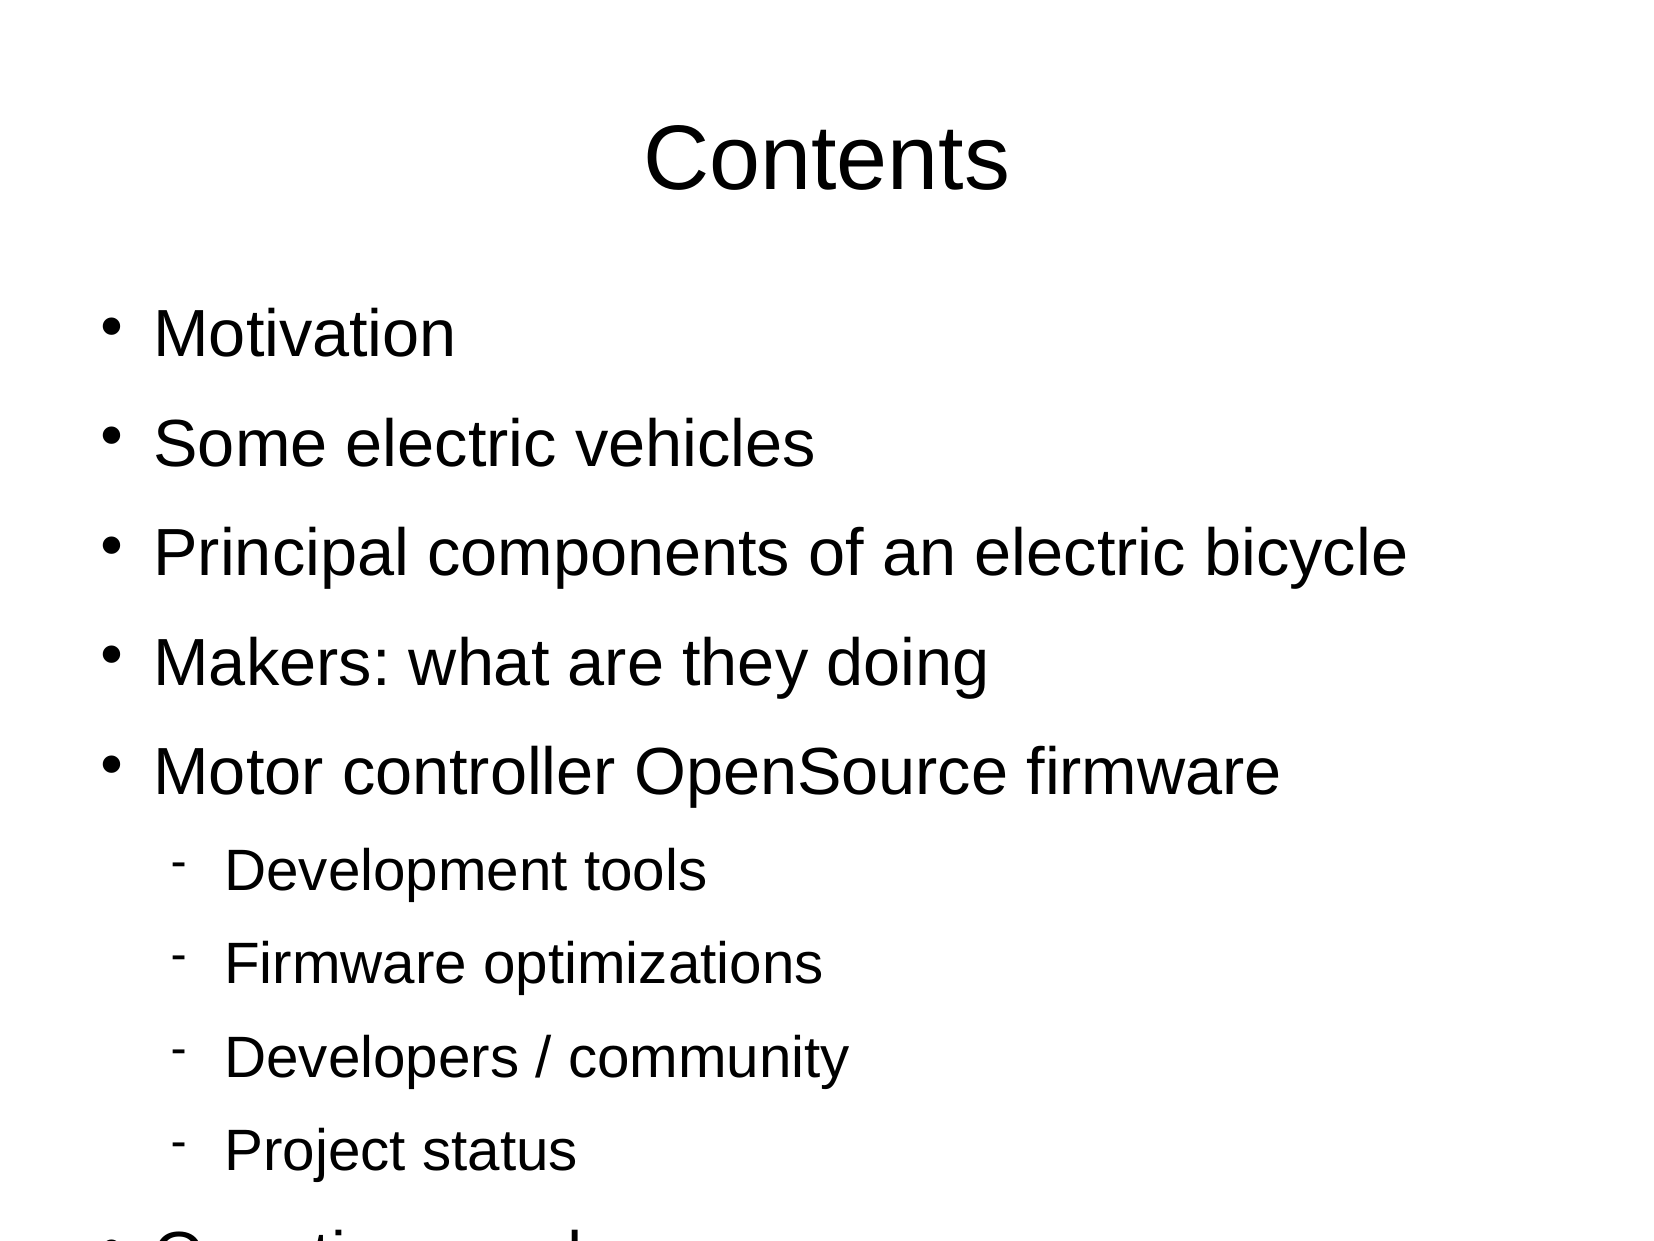

Contents
Motivation
Some electric vehicles
Principal components of an electric bicycle
Makers: what are they doing
Motor controller OpenSource firmware
Development tools
Firmware optimizations
Developers / community
Project status
Questions and answers